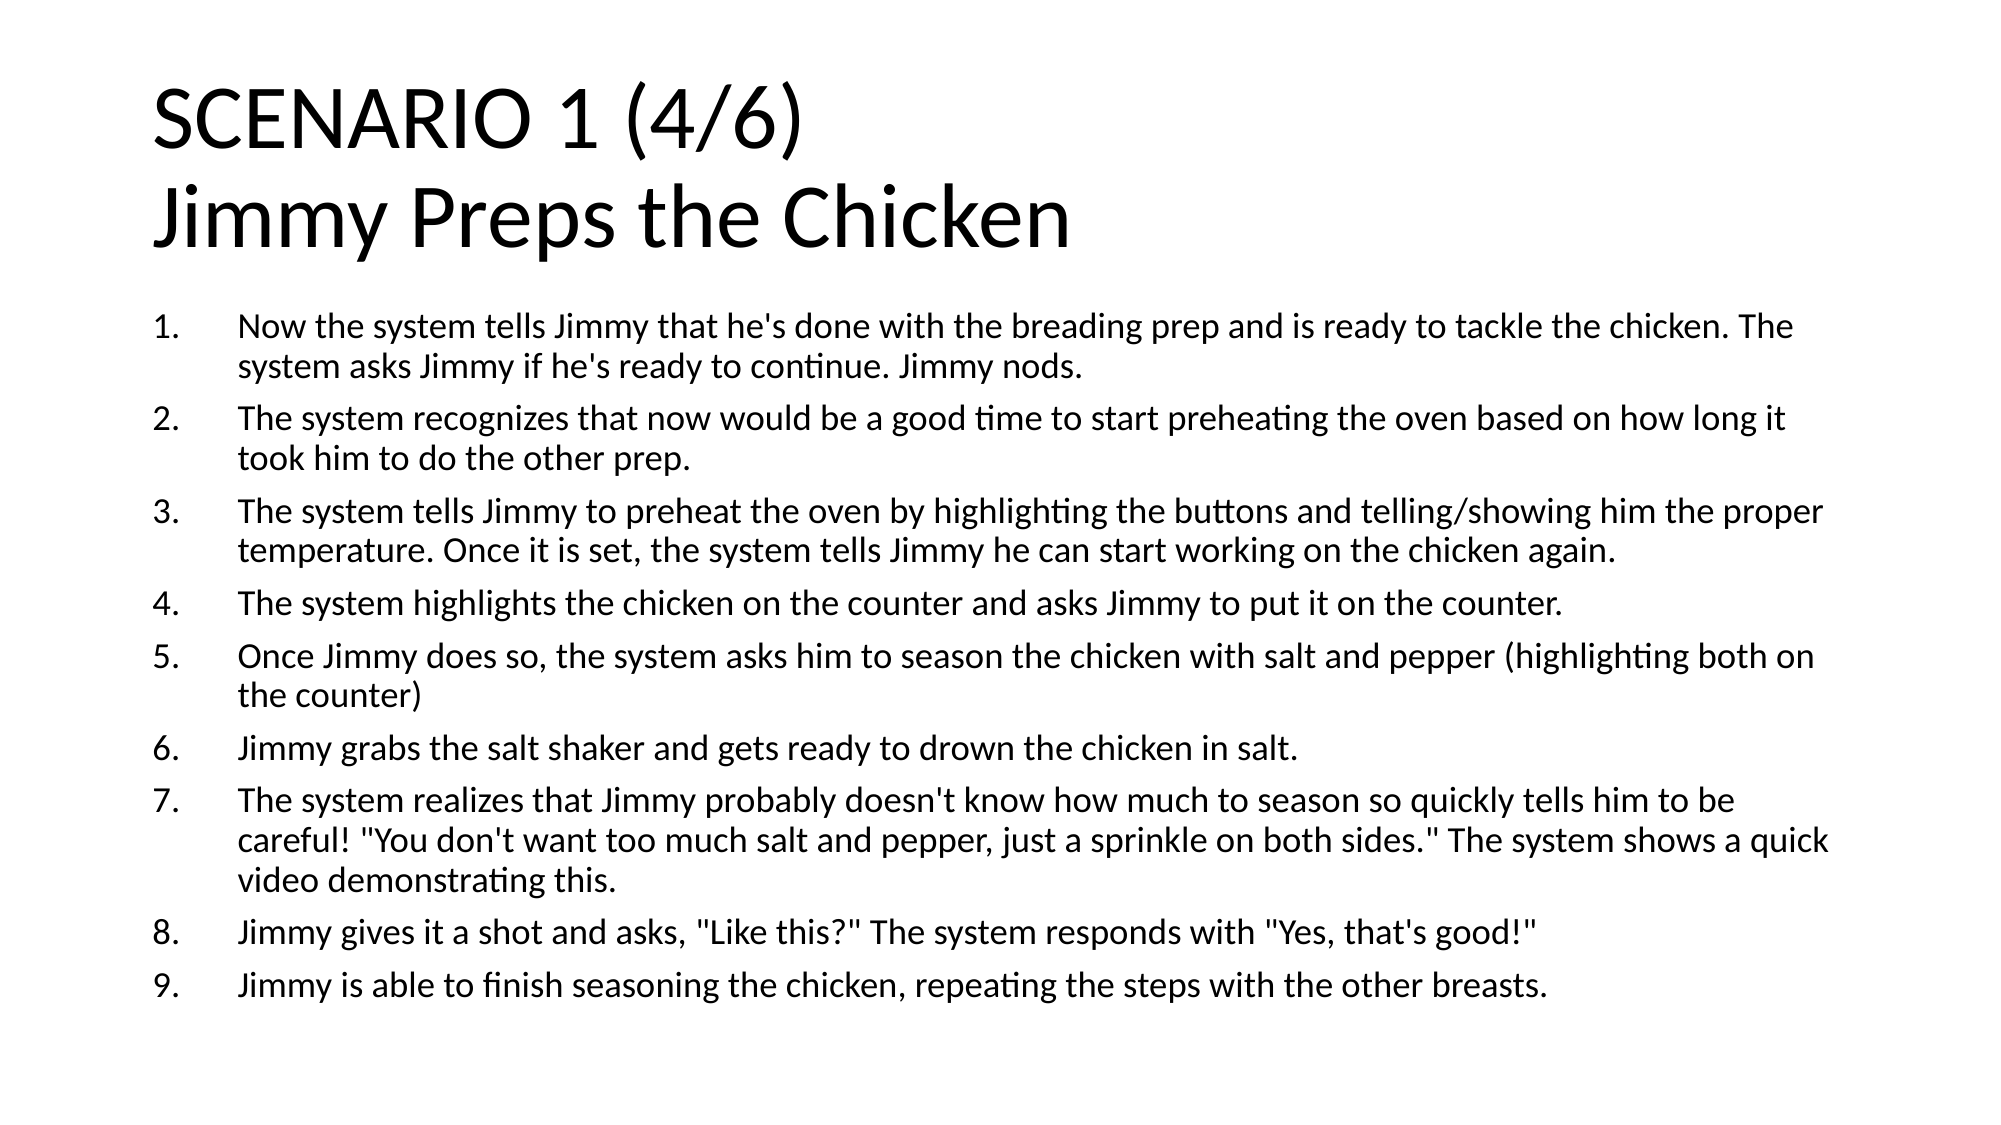

# SCENARIO 1 (4/6) Jimmy Preps the Chicken
Now the system tells Jimmy that he's done with the breading prep and is ready to tackle the chicken. The system asks Jimmy if he's ready to continue. Jimmy nods.
The system recognizes that now would be a good time to start preheating the oven based on how long it took him to do the other prep.
The system tells Jimmy to preheat the oven by highlighting the buttons and telling/showing him the proper temperature. Once it is set, the system tells Jimmy he can start working on the chicken again.
The system highlights the chicken on the counter and asks Jimmy to put it on the counter.
Once Jimmy does so, the system asks him to season the chicken with salt and pepper (highlighting both on the counter)
Jimmy grabs the salt shaker and gets ready to drown the chicken in salt.
The system realizes that Jimmy probably doesn't know how much to season so quickly tells him to be careful! "You don't want too much salt and pepper, just a sprinkle on both sides." The system shows a quick video demonstrating this.
Jimmy gives it a shot and asks, "Like this?" The system responds with "Yes, that's good!"
Jimmy is able to finish seasoning the chicken, repeating the steps with the other breasts.